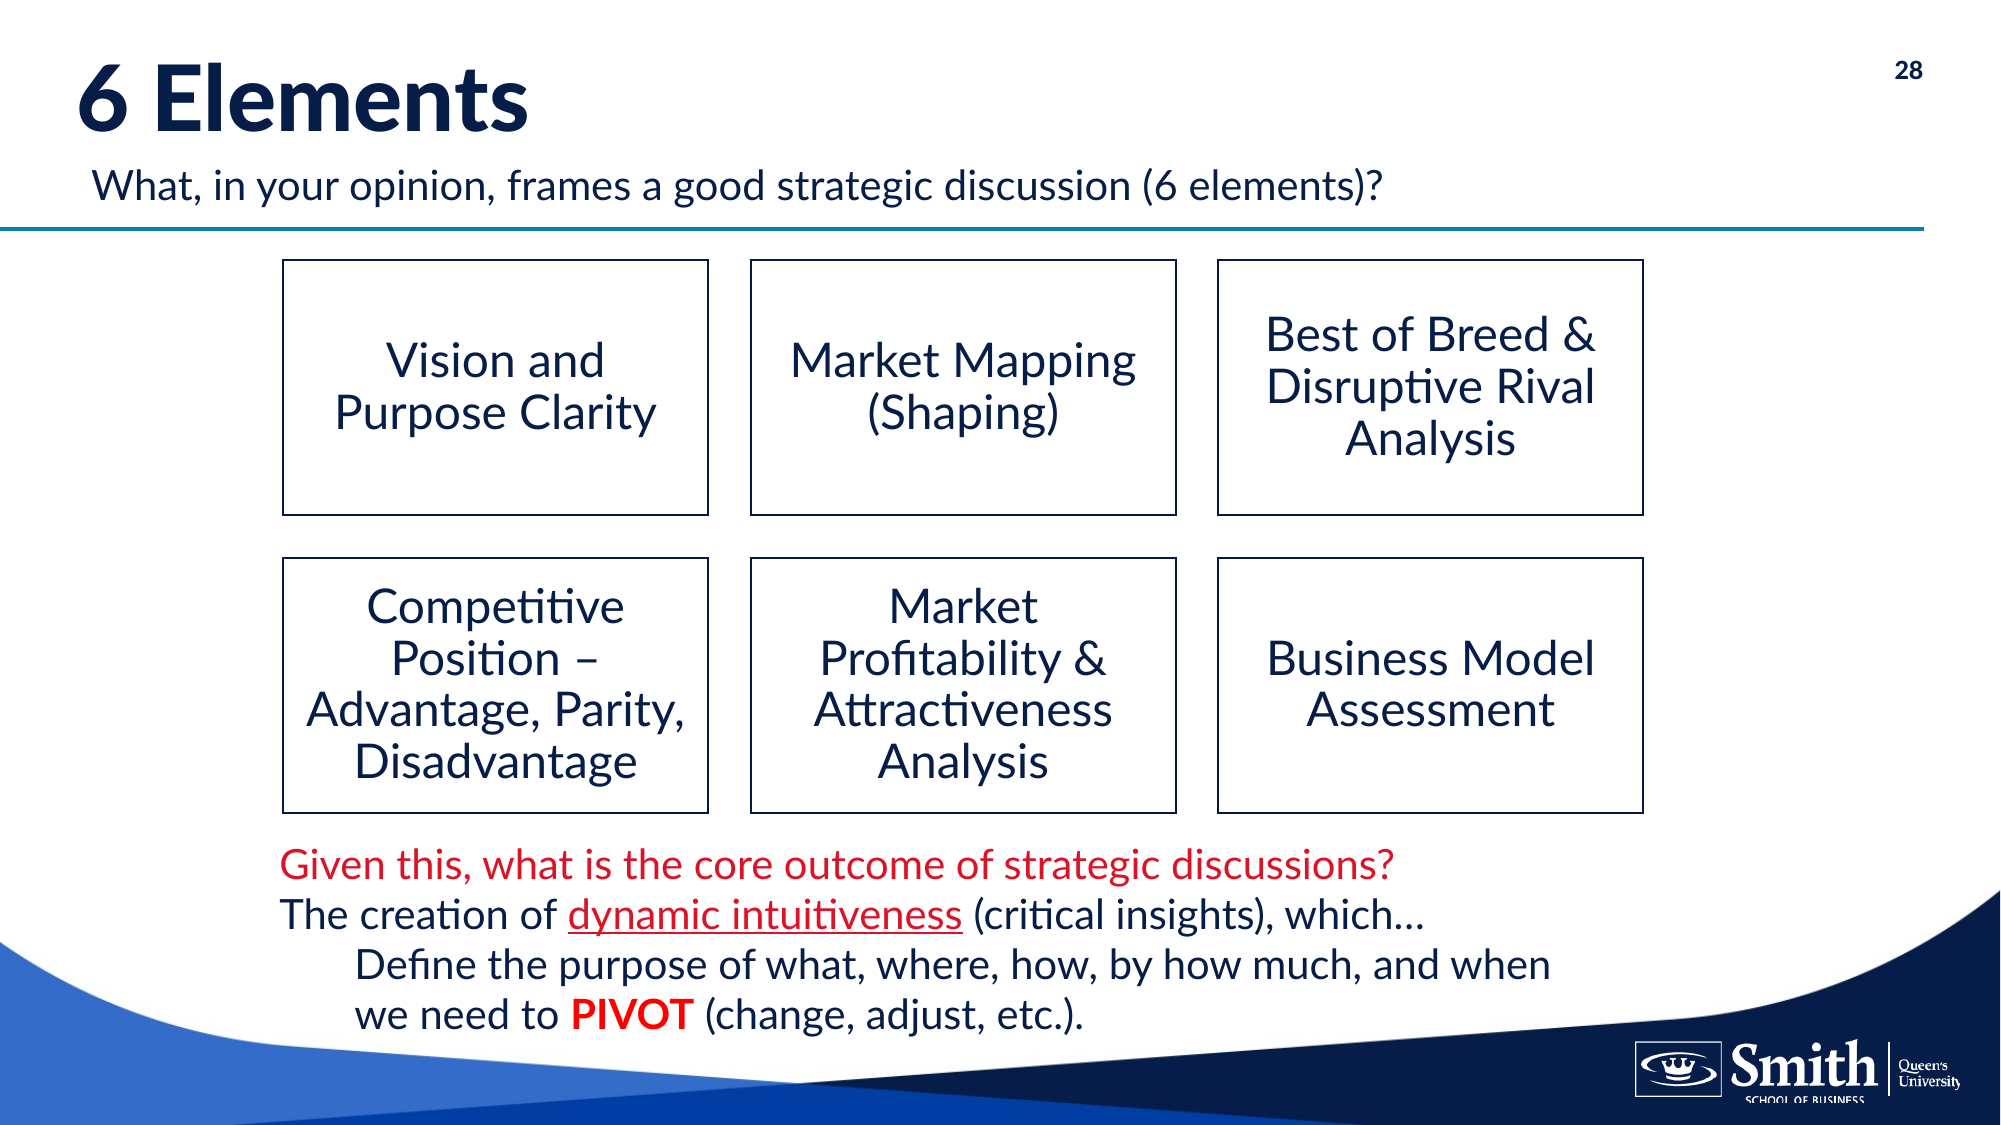

28
# 6 Elements
What, in your opinion, frames a good strategic discussion (6 elements)?
Vision and Purpose Clarity
Market Mapping (Shaping)
Best of Breed & Disruptive Rival Analysis
Competitive Position – Advantage, Parity, Disadvantage
Market Profitability & Attractiveness Analysis
Business Model Assessment
Given this, what is the core outcome of strategic discussions?
The creation of dynamic intuitiveness (critical insights), which…
Define the purpose of what, where, how, by how much, and when we need to PIVOT (change, adjust, etc.).